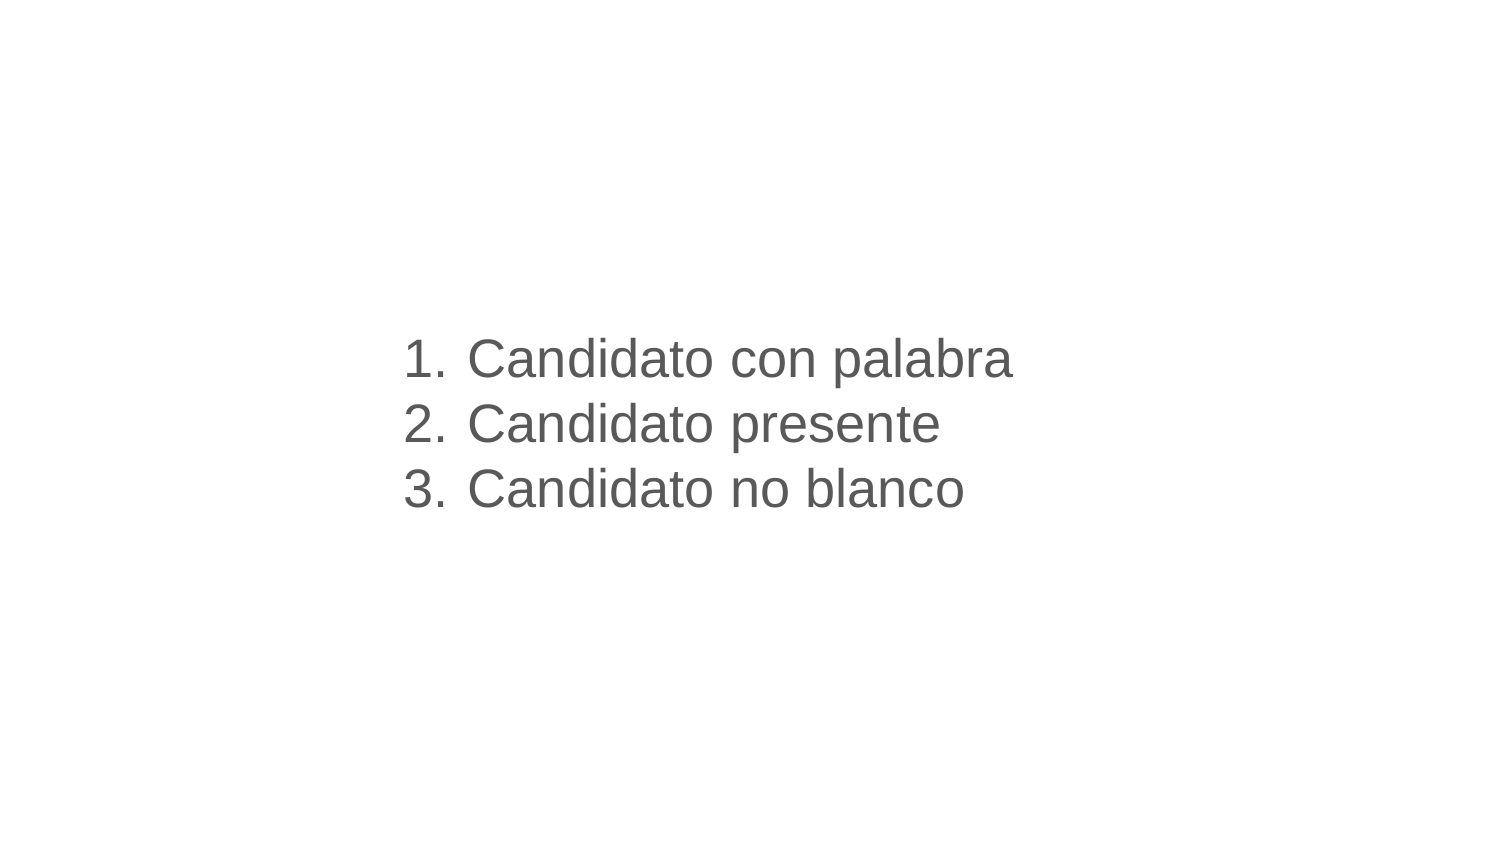

Candidato con palabra
Candidato presente
Candidato no blanco